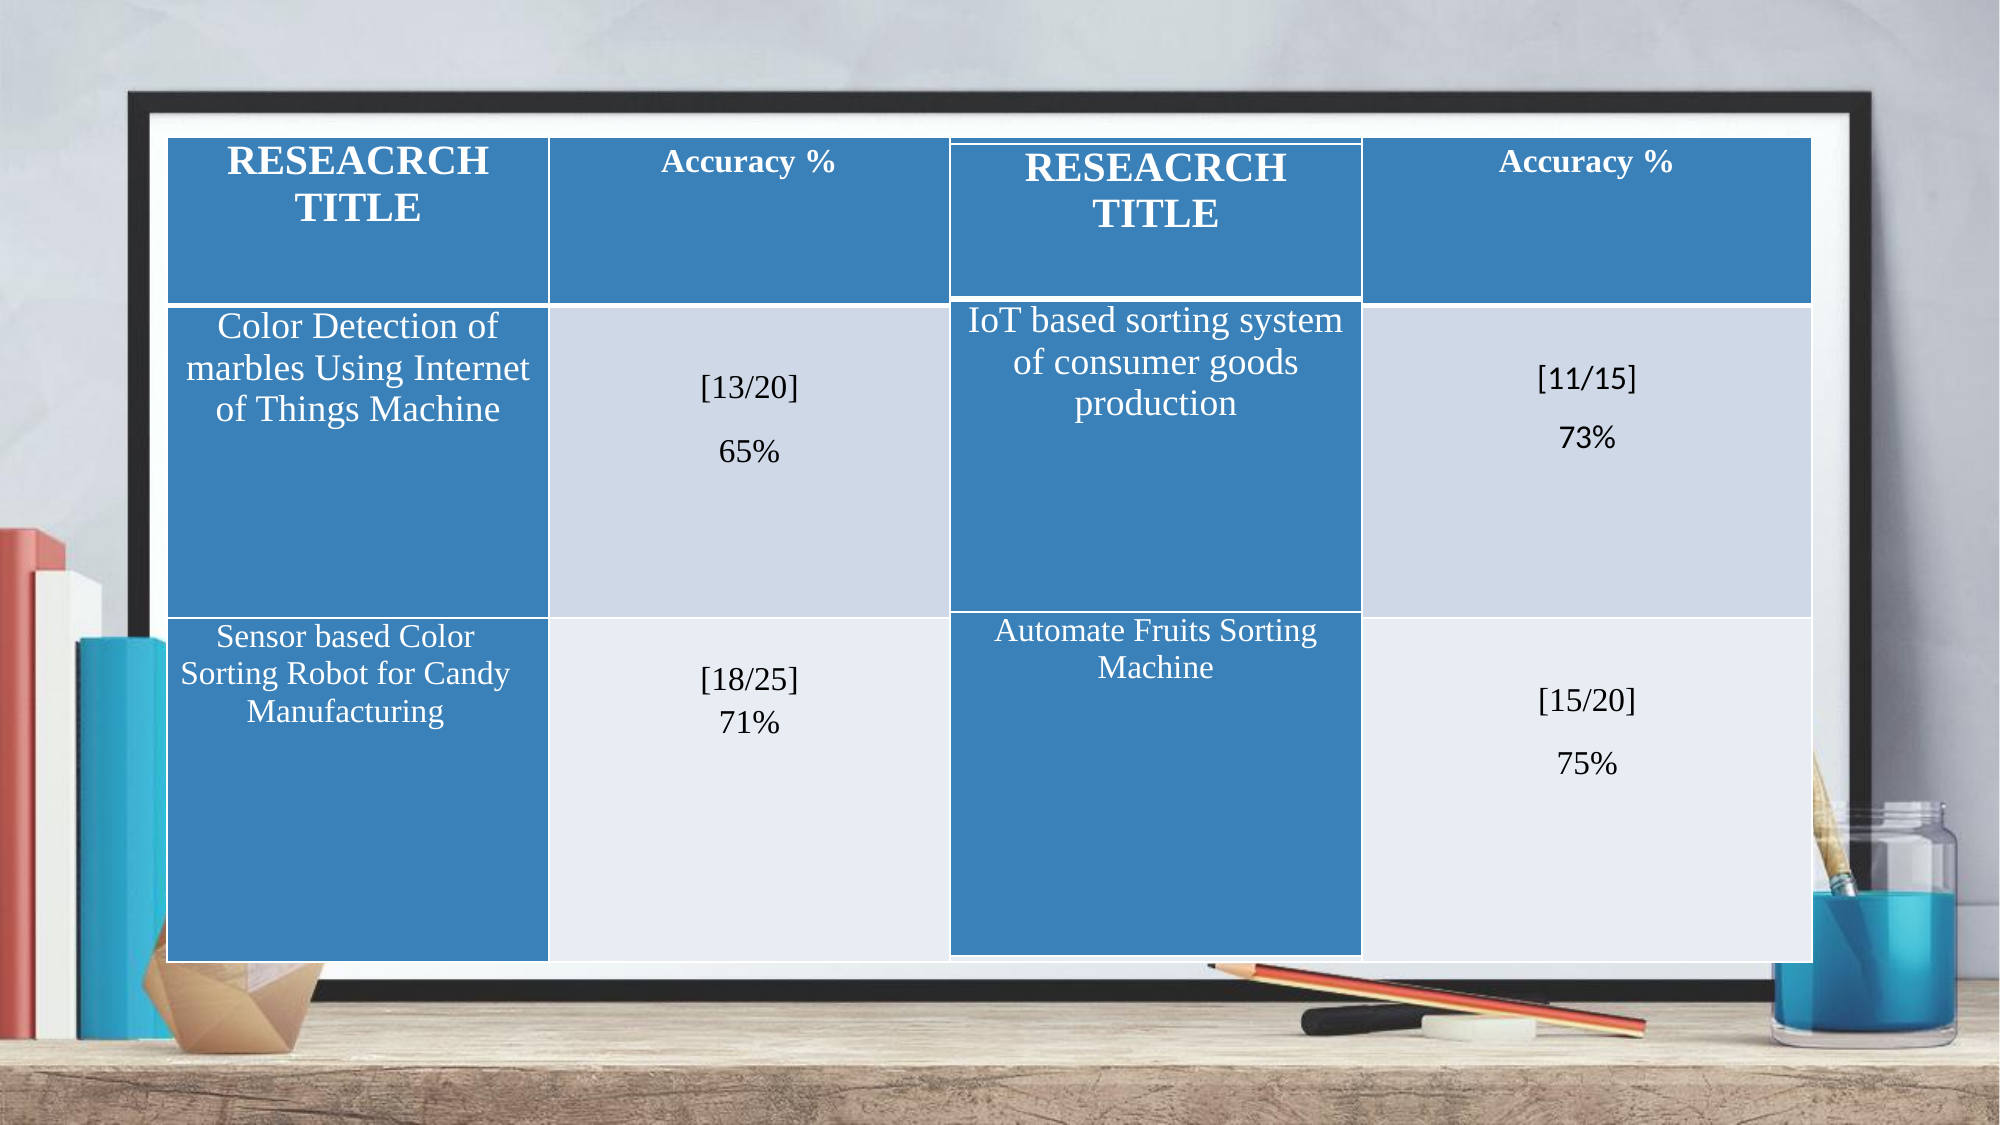

| RESEACRCH TITLE | Accuracy % | PROPOSED BY | Accuracy % |
| --- | --- | --- | --- |
| Color Detection of marbles Using Internet of Things Machine | [13/20] 65% | Prince Mary, S. Lakhsmi, Sareddi Vijaya, Anuhya Seemakurty | [11/15] 73% |
| Sensor based Color Sorting Robot for Candy Manufacturing | [18/25] 71% | S. Krishnakumar1, K. Sneha1 and A. Reethika2 | [15/20] 75% |
| RESEACRCH TITLE |
| --- |
| IoT based sorting system of consumer goods production |
| Automate Fruits Sorting Machine |